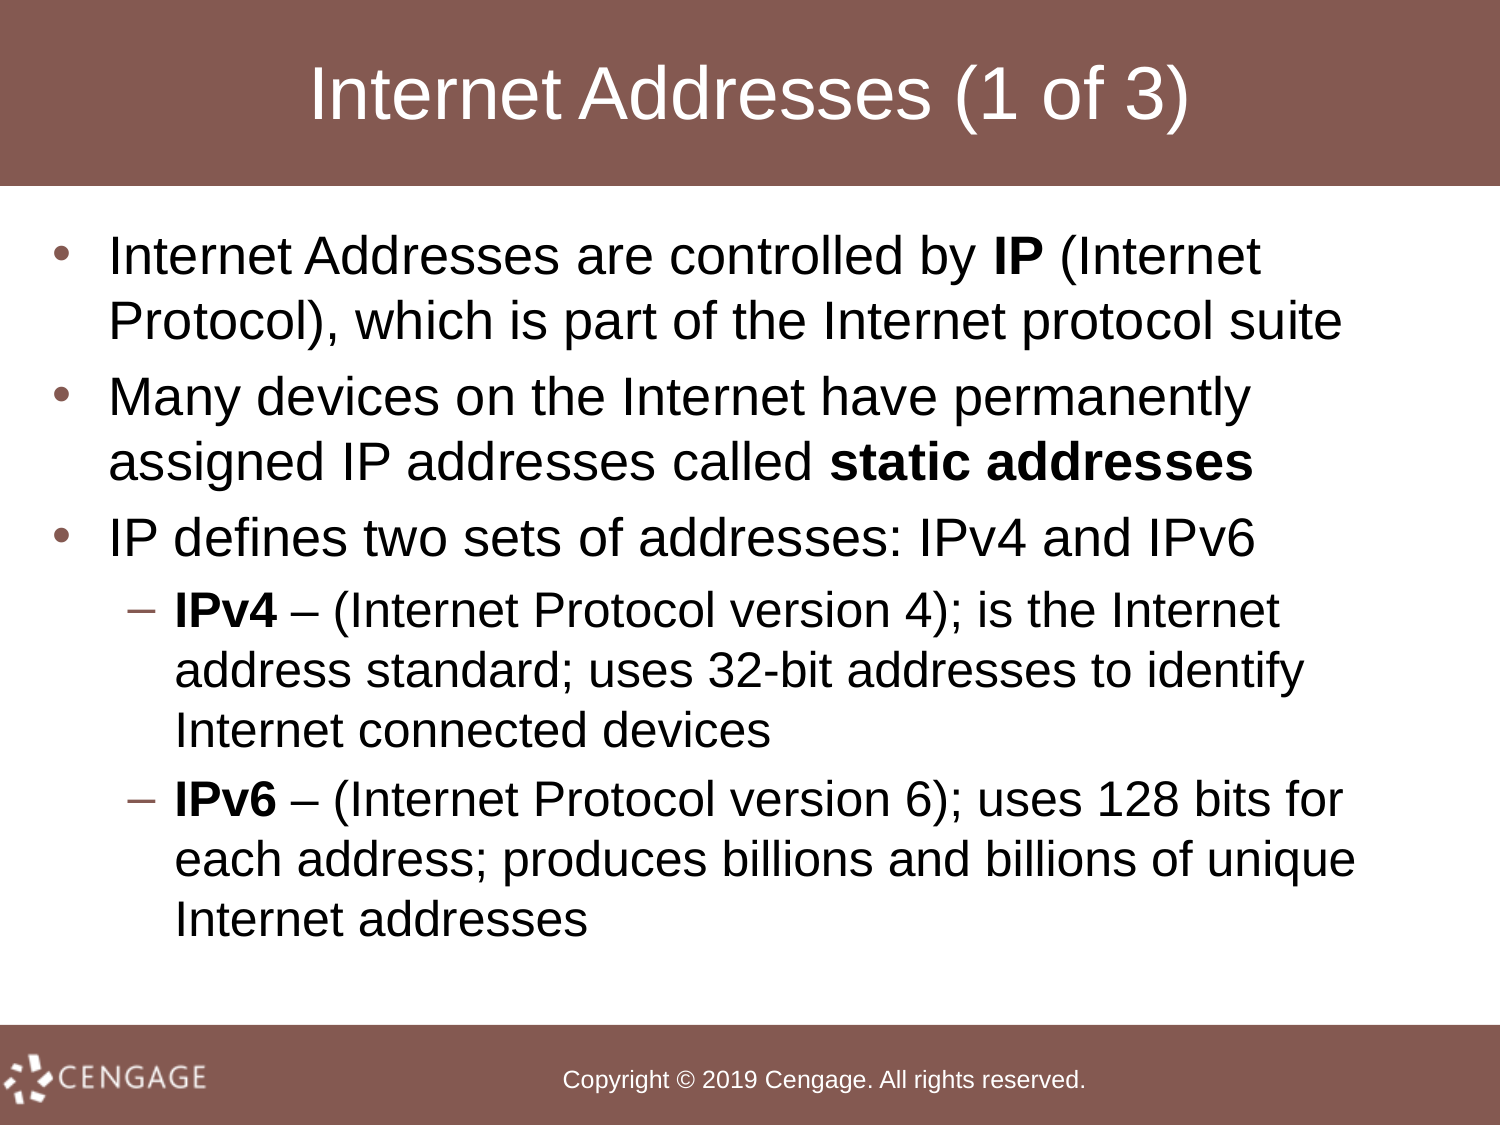

# Internet Addresses (1 of 3)
Internet Addresses are controlled by IP (Internet Protocol), which is part of the Internet protocol suite
Many devices on the Internet have permanently assigned IP addresses called static addresses
IP defines two sets of addresses: IPv4 and IPv6
IPv4 – (Internet Protocol version 4); is the Internet address standard; uses 32-bit addresses to identify Internet connected devices
IPv6 – (Internet Protocol version 6); uses 128 bits for each address; produces billions and billions of unique Internet addresses